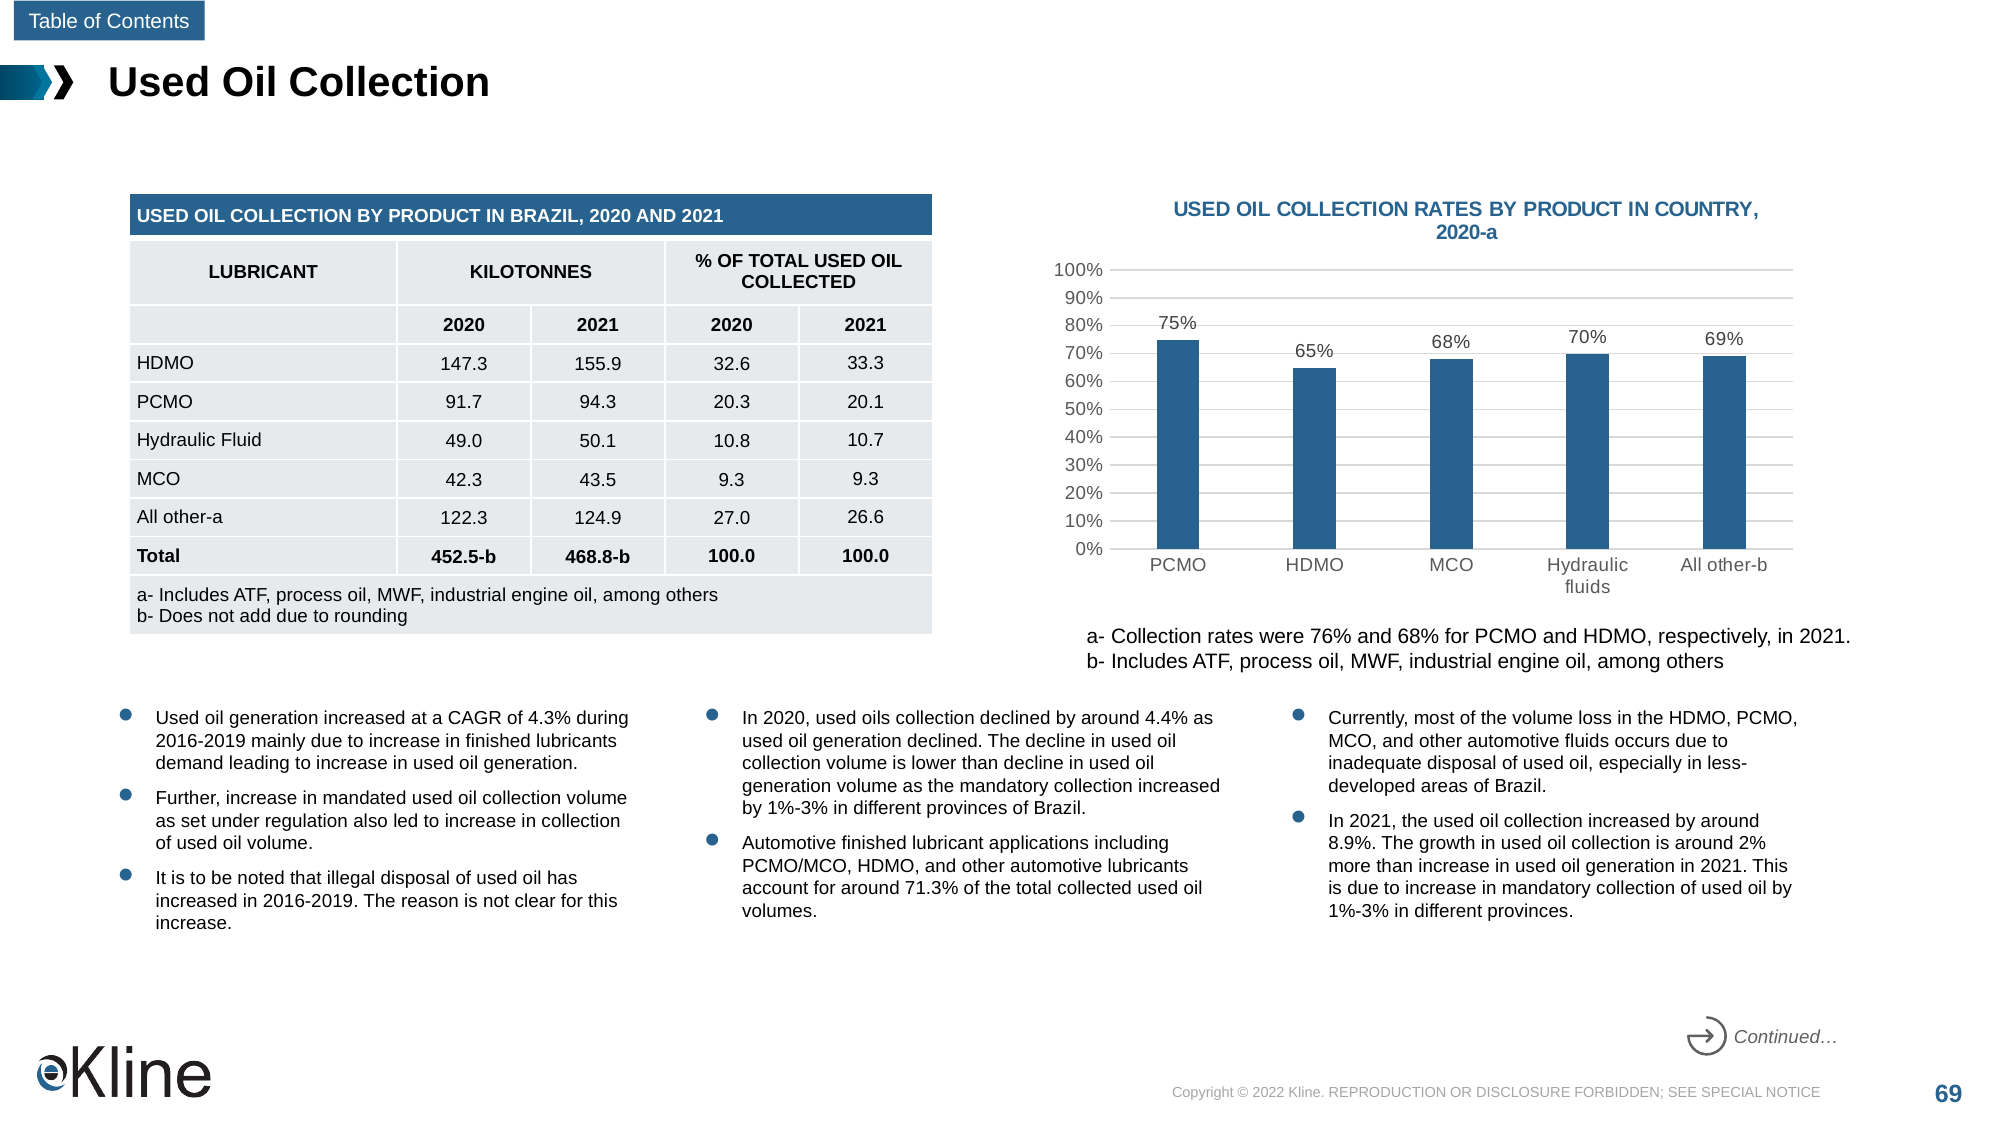

# Used Oil Collection

### Chart: USED OIL COLLECTION RATES BY PRODUCT IN COUNTRY, 2020-a

| Category | Series 1 |
|---|---|
| PCMO | 0.75 |
| HDMO | 0.65 |
| MCO | 0.68 |
| Hydraulic fluids | 0.7 |
| All other-b | 0.69 |
| USED OIL COLLECTION BY PRODUCT IN BRAZIL, 2020 AND 2021 |  |  |  |  |
| --- | --- | --- | --- | --- |
| LUBRICANT | KILOTONNES |  | % OF TOTAL USED OIL COLLECTED |  |
|  | 2020 | 2021 | 2020 | 2021 |
| HDMO | 147.3 | 155.9 | 32.6 | 33.3 |
| PCMO | 91.7 | 94.3 | 20.3 | 20.1 |
| Hydraulic Fluid | 49.0 | 50.1 | 10.8 | 10.7 |
| MCO | 42.3 | 43.5 | 9.3 | 9.3 |
| All other-a | 122.3 | 124.9 | 27.0 | 26.6 |
| Total | 452.5-b | 468.8-b | 100.0 | 100.0 |
| a- Includes ATF, process oil, MWF, industrial engine oil, among others b- Does not add due to rounding |  |  |  |  |
a- Collection rates were 76% and 68% for PCMO and HDMO, respectively, in 2021.
b- Includes ATF, process oil, MWF, industrial engine oil, among others
Used oil generation increased at a CAGR of 4.3% during 2016-2019 mainly due to increase in finished lubricants demand leading to increase in used oil generation.
Further, increase in mandated used oil collection volume as set under regulation also led to increase in collection of used oil volume.
It is to be noted that illegal disposal of used oil has increased in 2016-2019. The reason is not clear for this increase.
In 2020, used oils collection declined by around 4.4% as used oil generation declined. The decline in used oil collection volume is lower than decline in used oil generation volume as the mandatory collection increased by 1%-3% in different provinces of Brazil.
Automotive finished lubricant applications including PCMO/MCO, HDMO, and other automotive lubricants account for around 71.3% of the total collected used oil volumes.
Currently, most of the volume loss in the HDMO, PCMO, MCO, and other automotive fluids occurs due to inadequate disposal of used oil, especially in less-developed areas of Brazil.
In 2021, the used oil collection increased by around 8.9%. The growth in used oil collection is around 2% more than increase in used oil generation in 2021. This is due to increase in mandatory collection of used oil by 1%-3% in different provinces.

Continued…